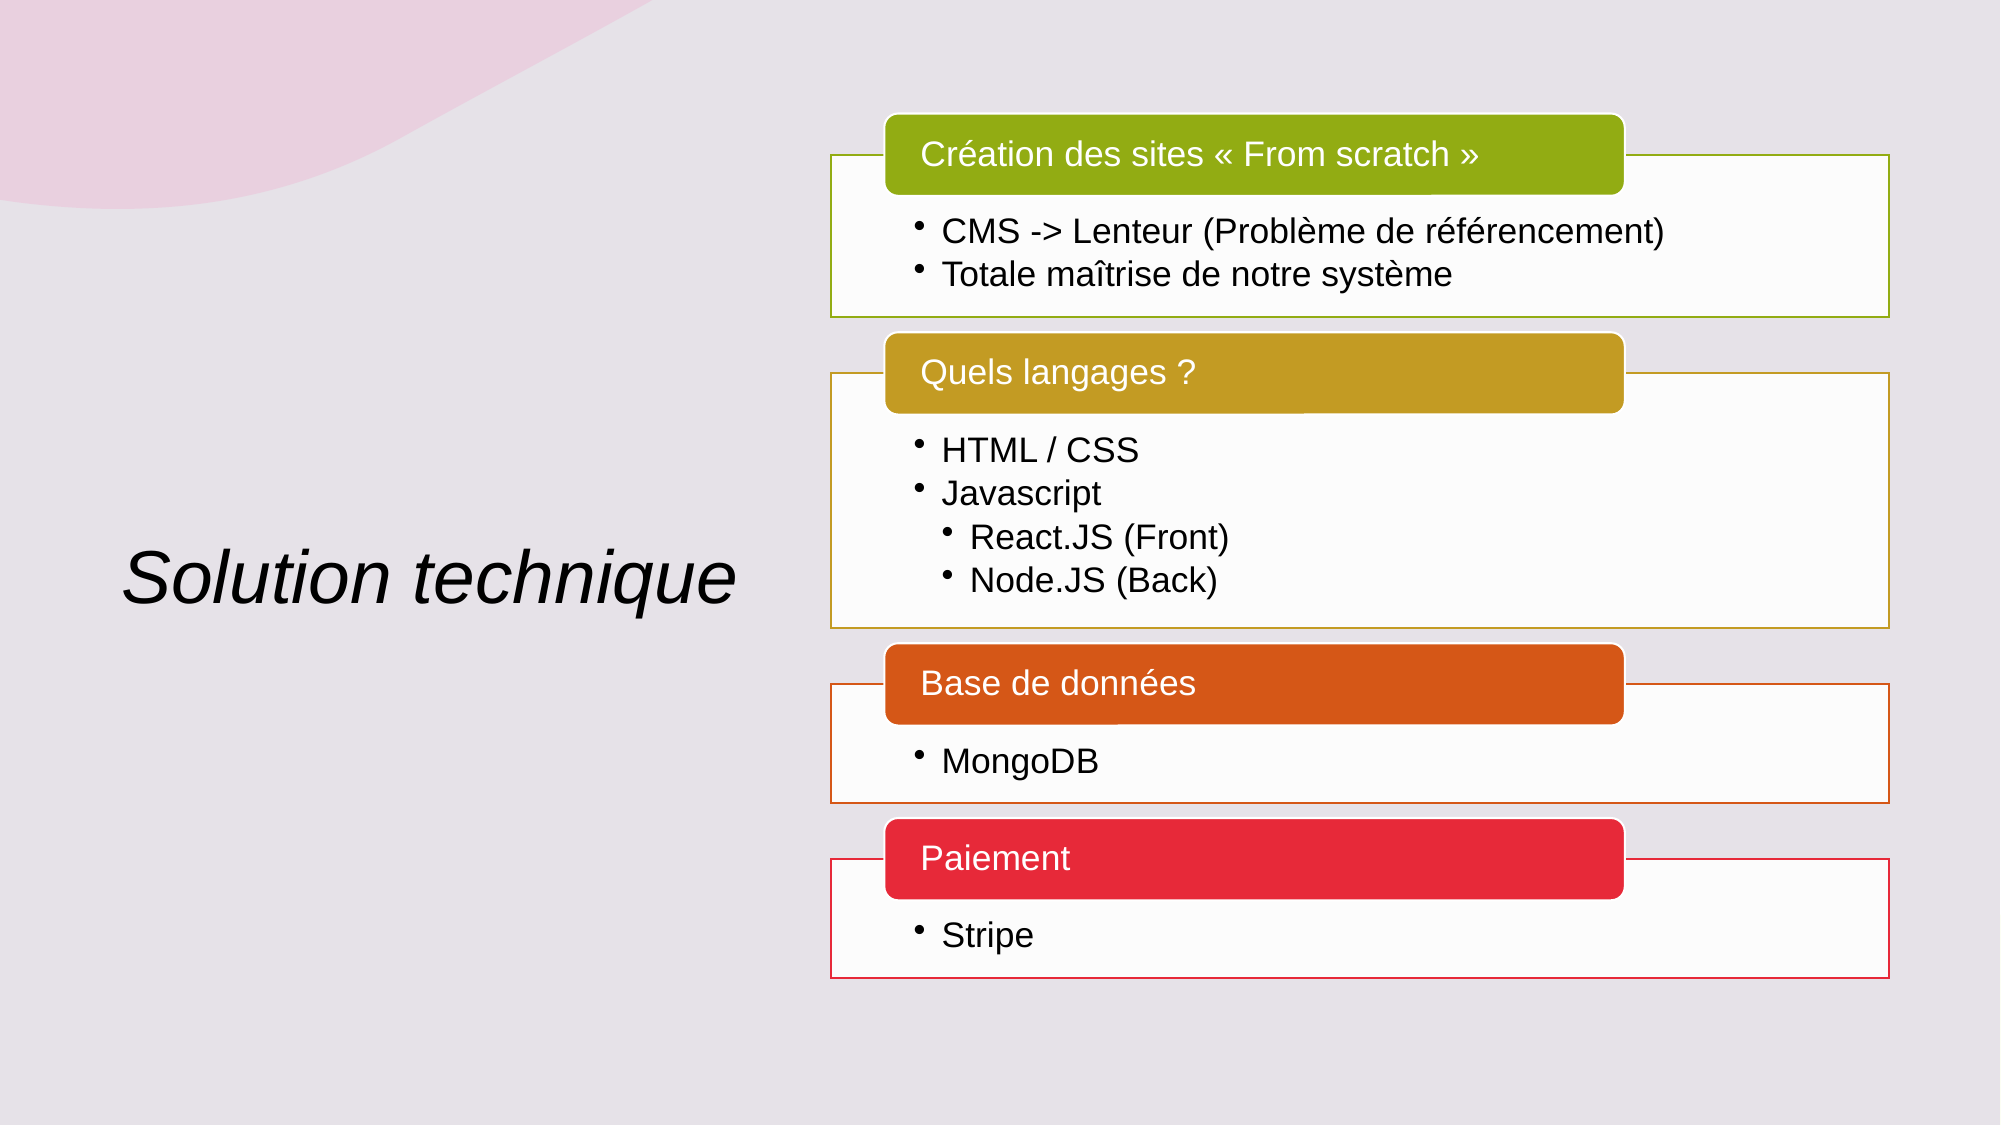

CMS -> Lenteur (Problème de référencement)
Totale maîtrise de notre système
Création des sites « From scratch »
HTML / CSS
Javascript
React.JS (Front)
Node.JS (Back)
Quels langages ?
MongoDB
Base de données
Stripe
Paiement
# Solution technique